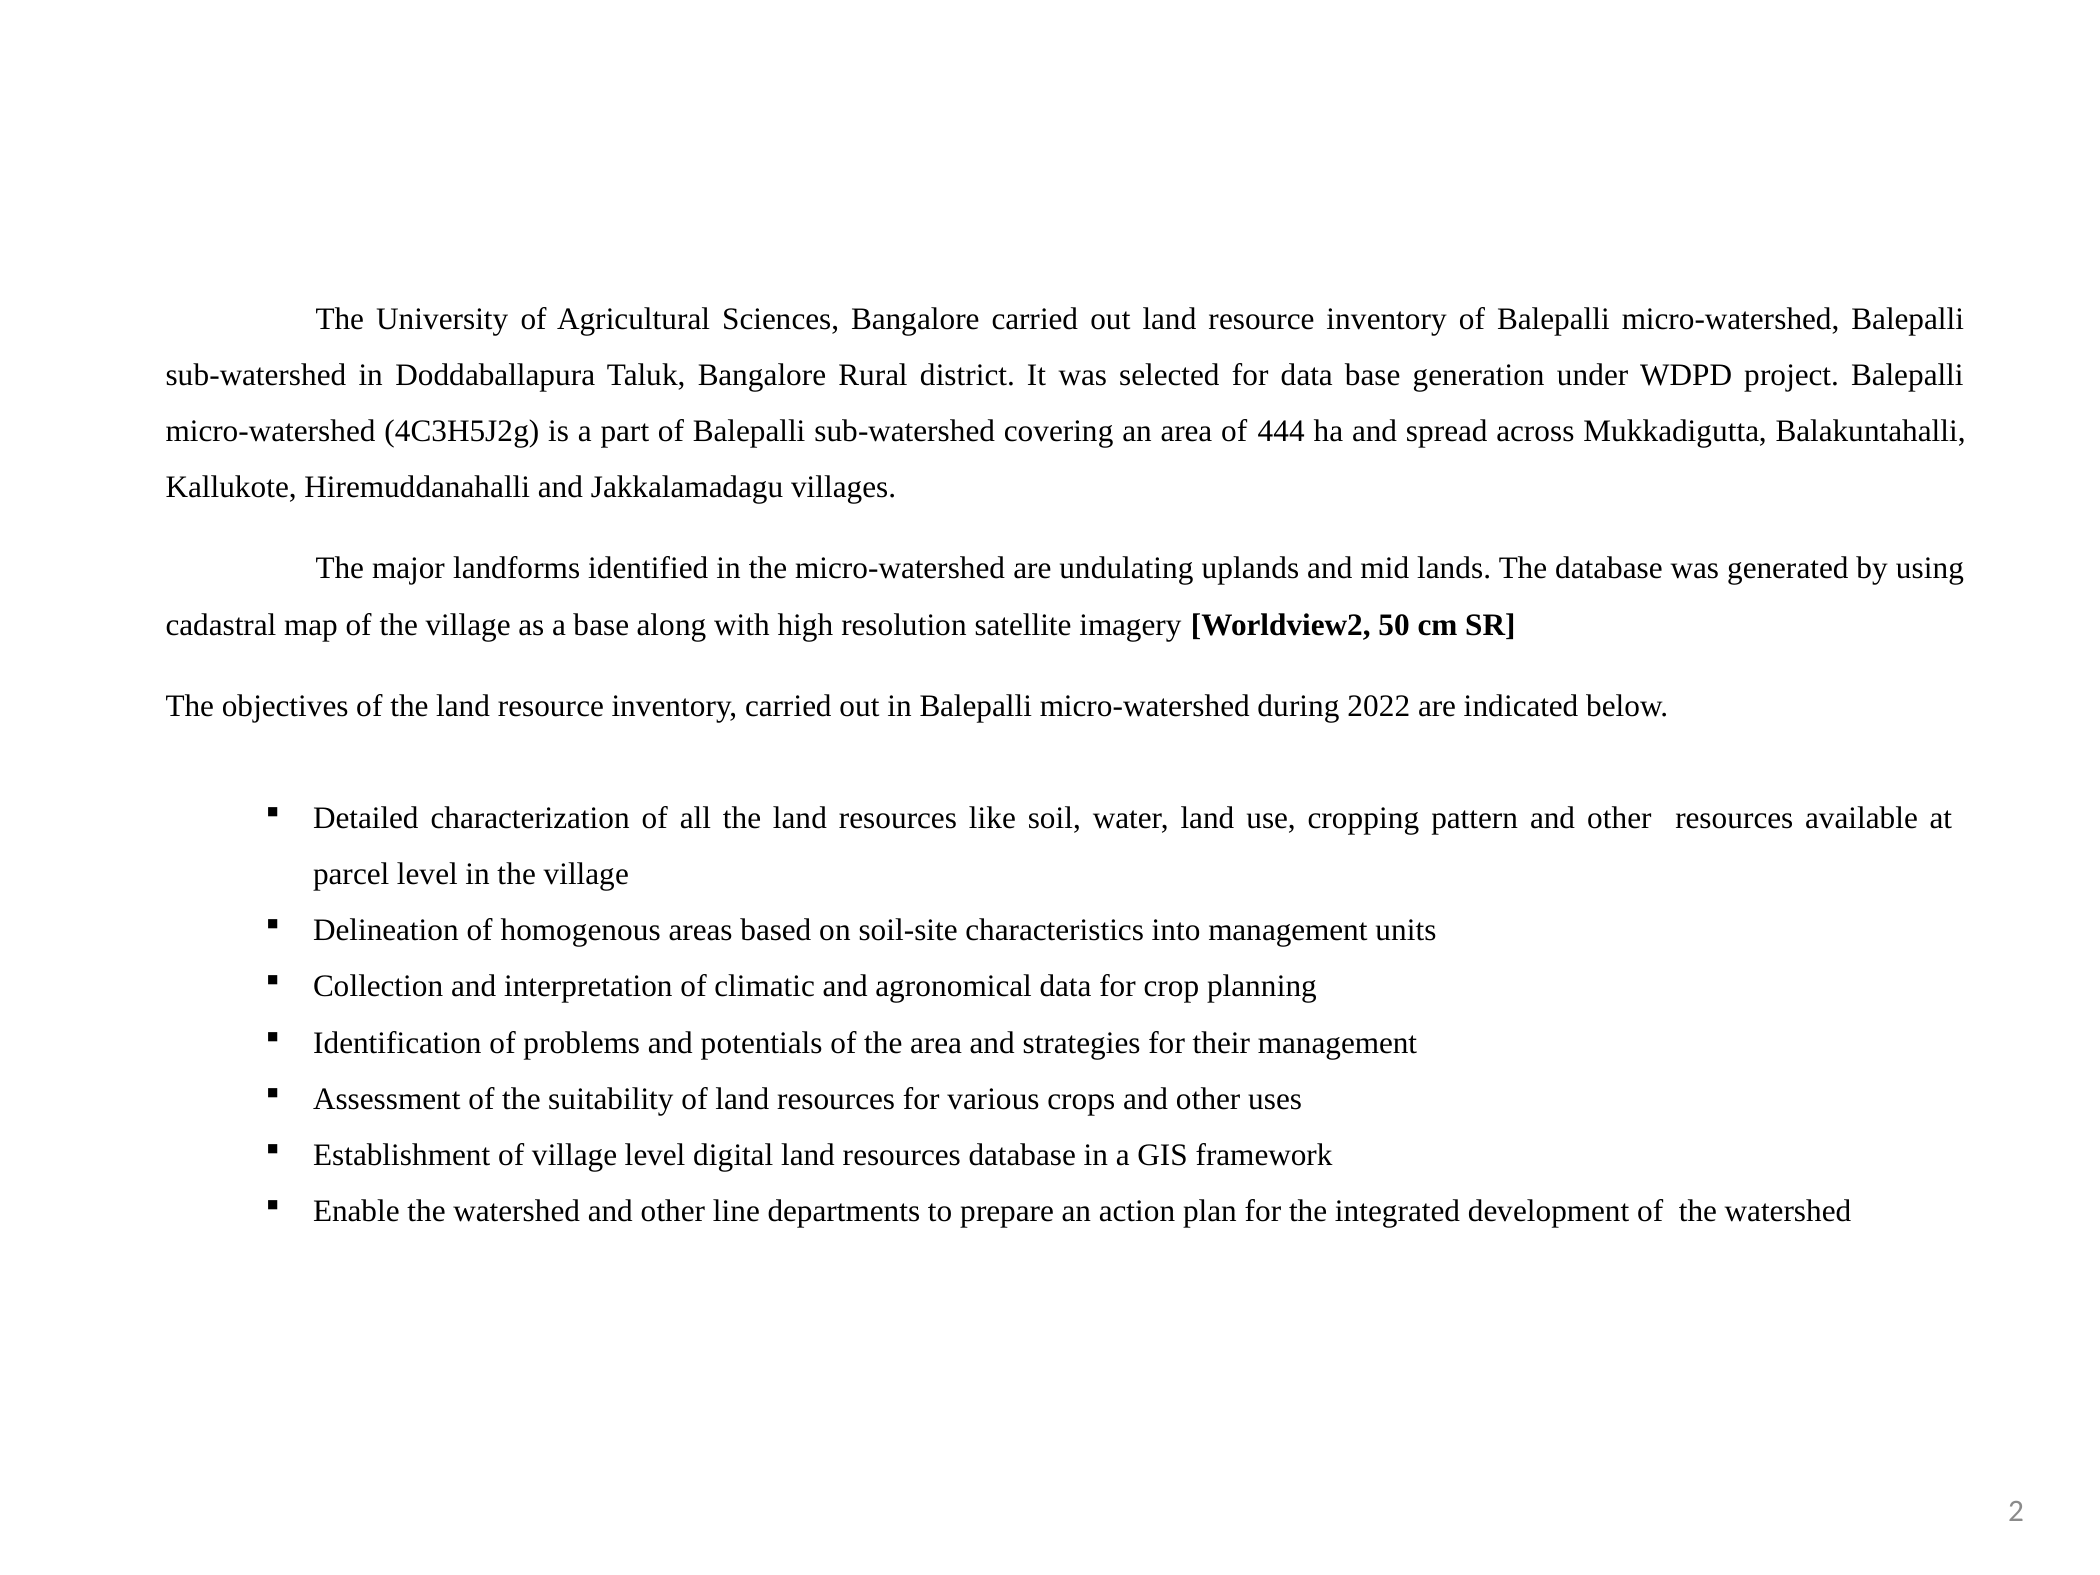

The University of Agricultural Sciences, Bangalore carried out land resource inventory of Balepalli micro-watershed, Balepalli sub-watershed in Doddaballapura Taluk, Bangalore Rural district. It was selected for data base generation under WDPD project. Balepalli micro-watershed (4C3H5J2g) is a part of Balepalli sub-watershed covering an area of 444 ha and spread across Mukkadigutta, Balakuntahalli, Kallukote, Hiremuddanahalli and Jakkalamadagu villages.
	The major landforms identified in the micro-watershed are undulating uplands and mid lands. The database was generated by using cadastral map of the village as a base along with high resolution satellite imagery [Worldview2, 50 cm SR]
The objectives of the land resource inventory, carried out in Balepalli micro-watershed during 2022 are indicated below.

Detailed characterization of all the land resources like soil, water, land use, cropping pattern and other  resources available at  parcel level in the village
Delineation of homogenous areas based on soil-site characteristics into management units
Collection and interpretation of climatic and agronomical data for crop planning
Identification of problems and potentials of the area and strategies for their management
Assessment of the suitability of land resources for various crops and other uses
Establishment of village level digital land resources database in a GIS framework
Enable the watershed and other line departments to prepare an action plan for the integrated development of  the watershed

2